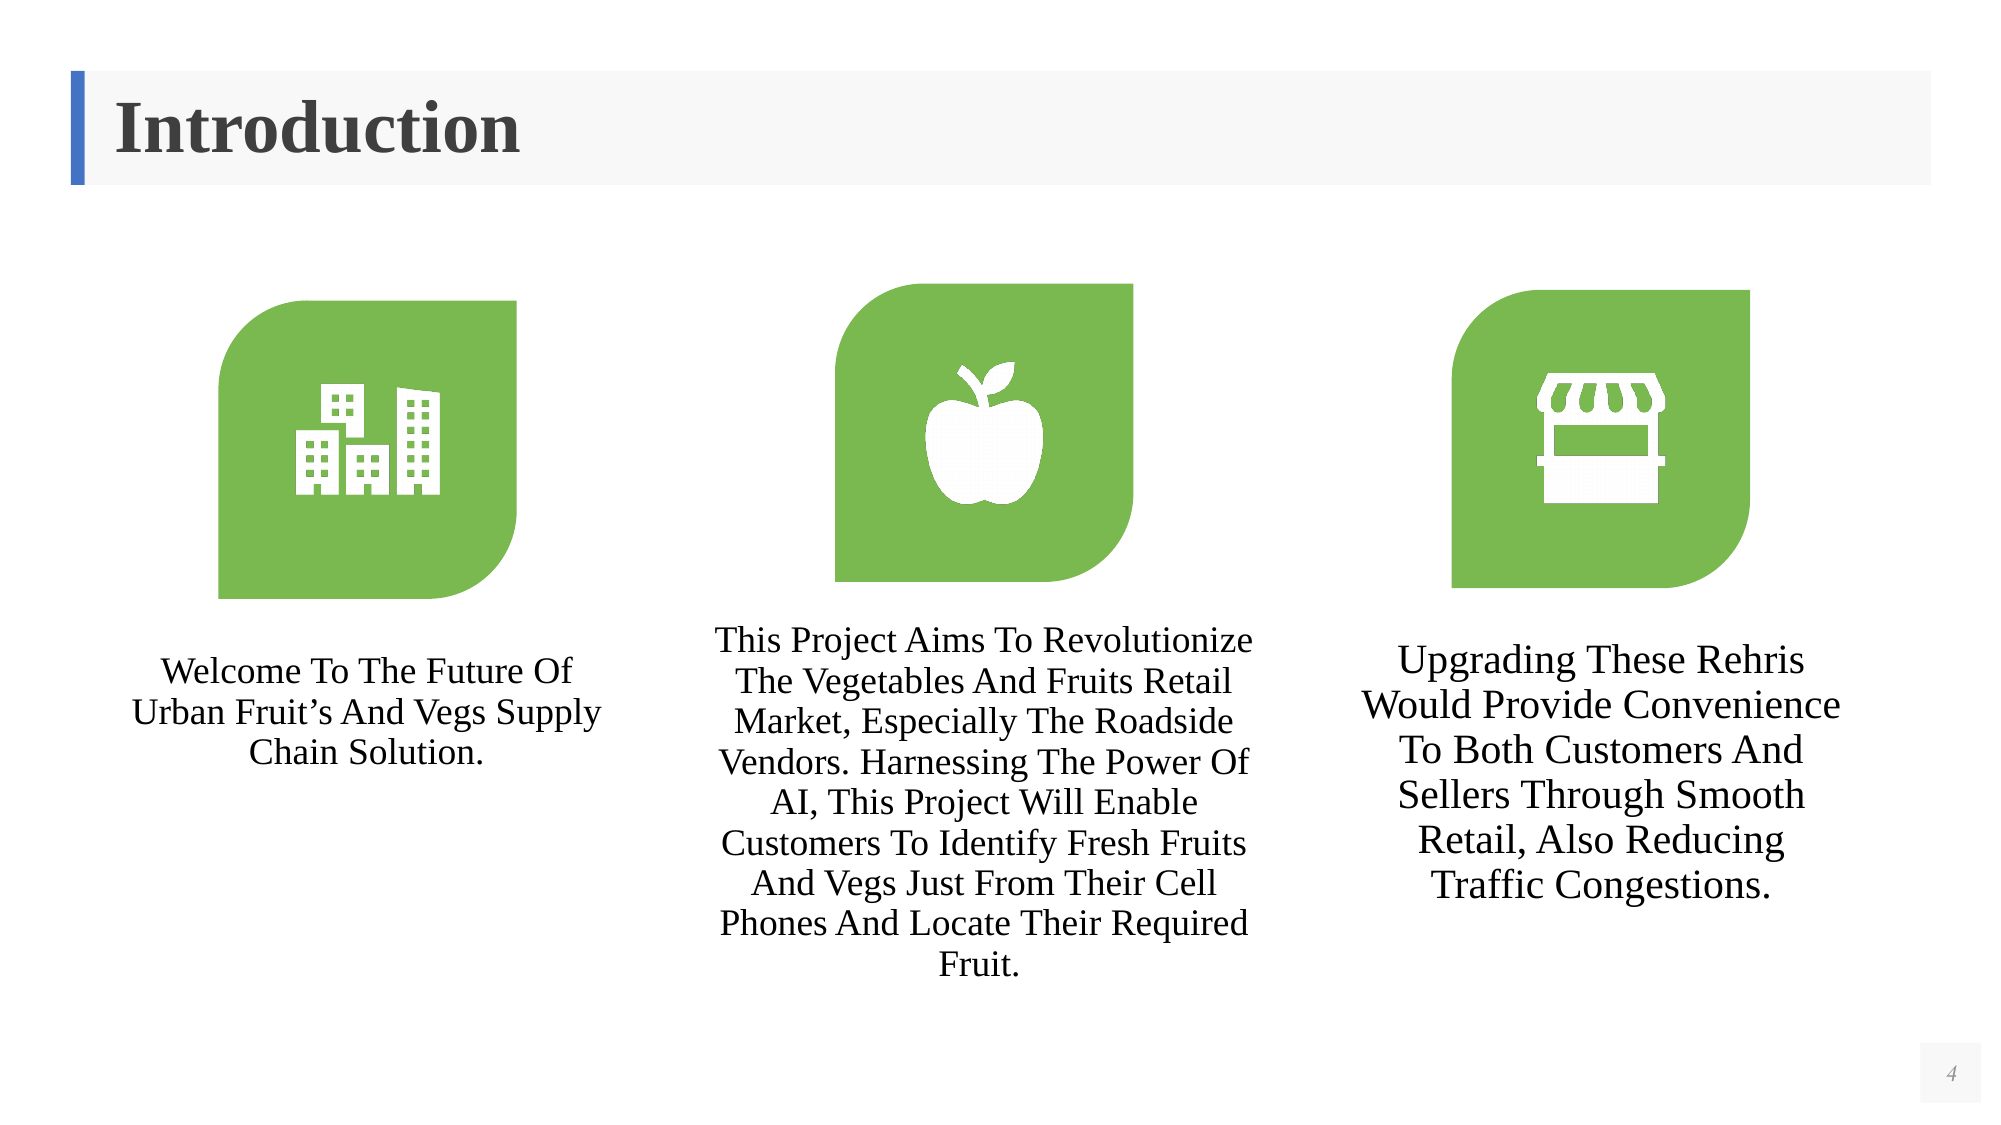

# Introduction
Welcome To The Future Of Urban Fruit’s And Vegs Supply Chain Solution.
This Project Aims To Revolutionize The Vegetables And Fruits Retail Market, Especially The Roadside Vendors. Harnessing The Power Of AI, This Project Will Enable Customers To Identify Fresh Fruits And Vegs Just From Their Cell Phones And Locate Their Required Fruit.
Upgrading These Rehris Would Provide Convenience To Both Customers And Sellers Through Smooth Retail, Also Reducing Traffic Congestions.
4